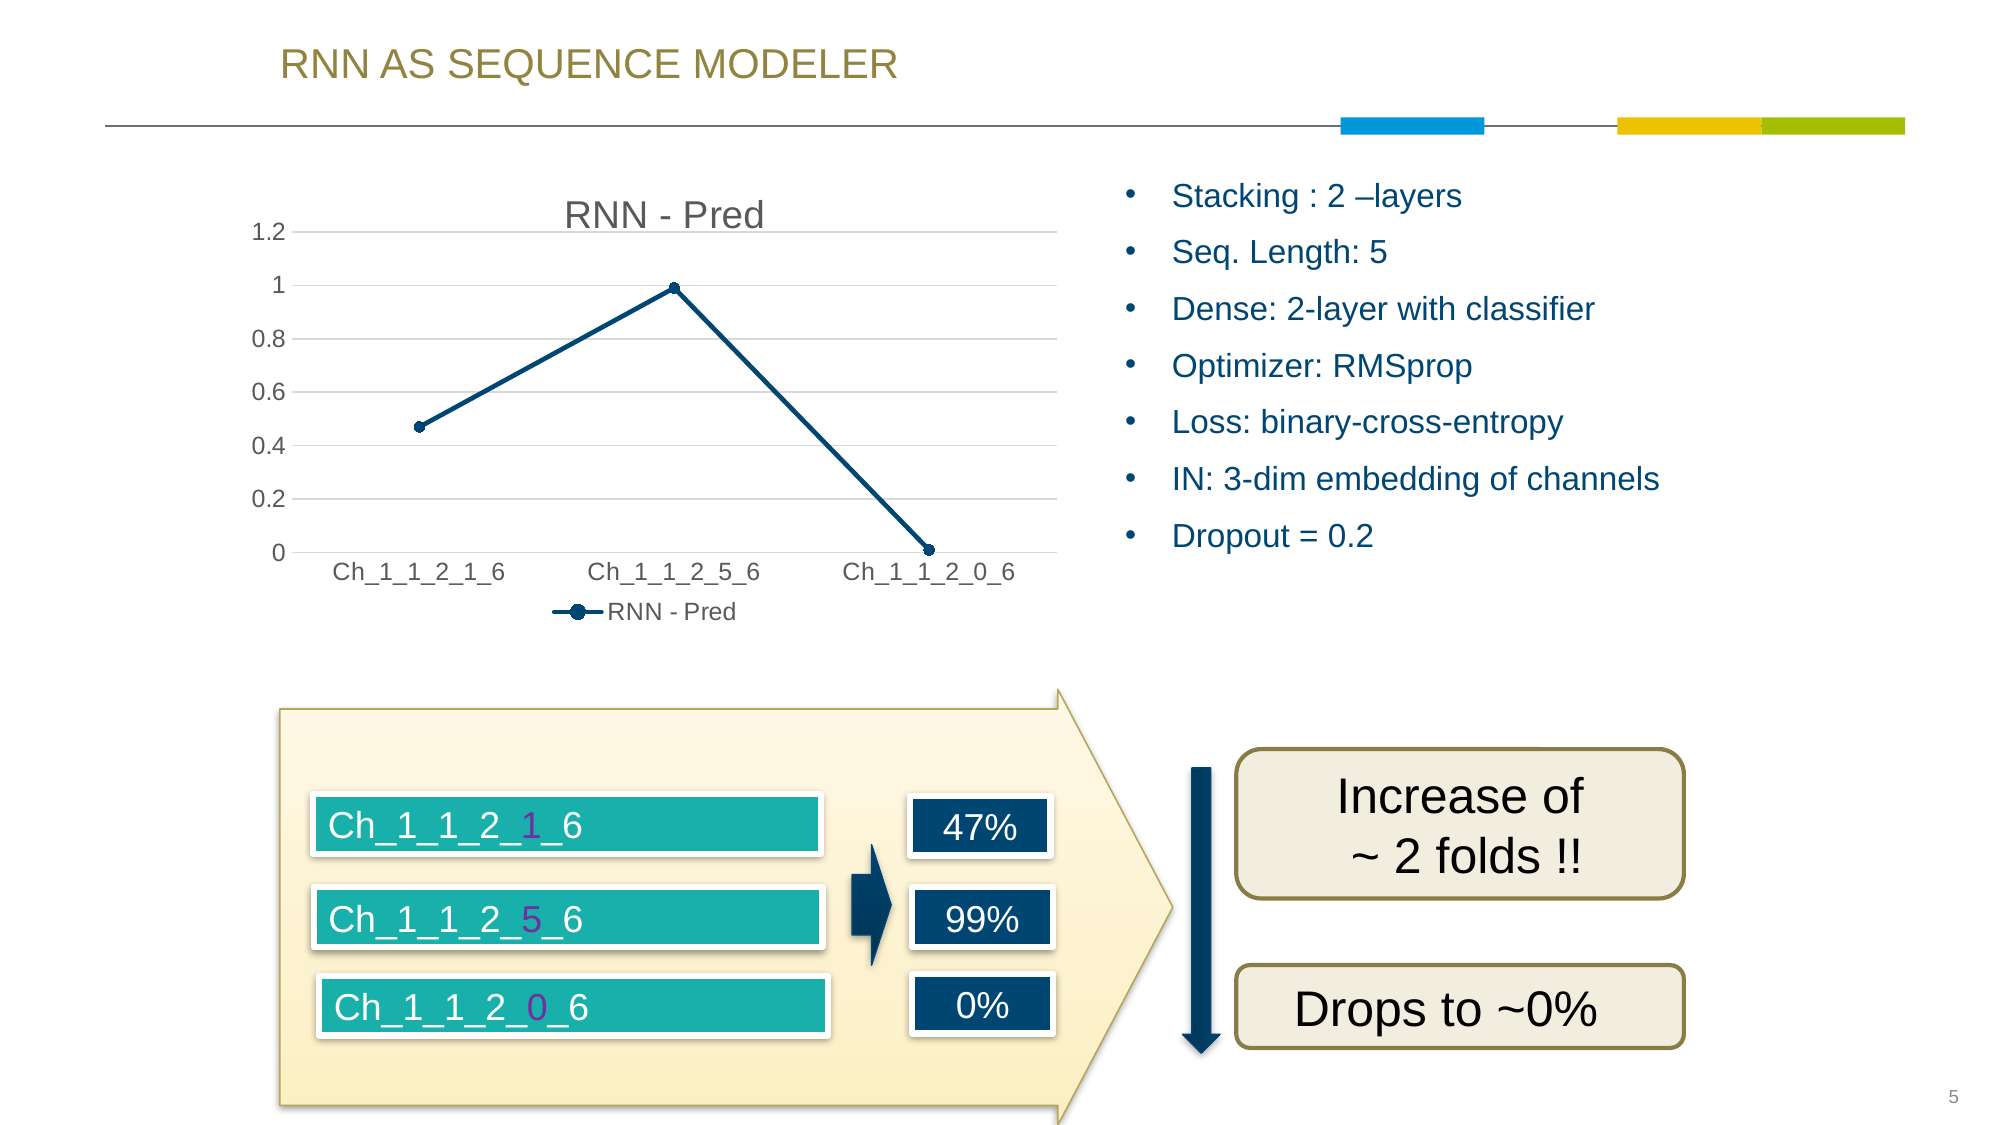

# RNN AS SEQUENCE MODELER

### Chart:

| Category | RNN - Pred |
|---|---|
| Ch_1_1_2_1_6 | 0.47 |
| Ch_1_1_2_5_6 | 0.99 |
| Ch_1_1_2_0_6 | 0.01 |
Stacking : 2 –layers
Seq. Length: 5
Dense: 2-layer with classifier
Optimizer: RMSprop
Loss: binary-cross-entropy
IN: 3-dim embedding of channels
Dropout = 0.2

Increase of
 ~ 2 folds !!
Ch_1_1_2_1_6
47%

99%
Ch_1_1_2_5_6

Drops to ~0%
0%
Ch_1_1_2_0_6